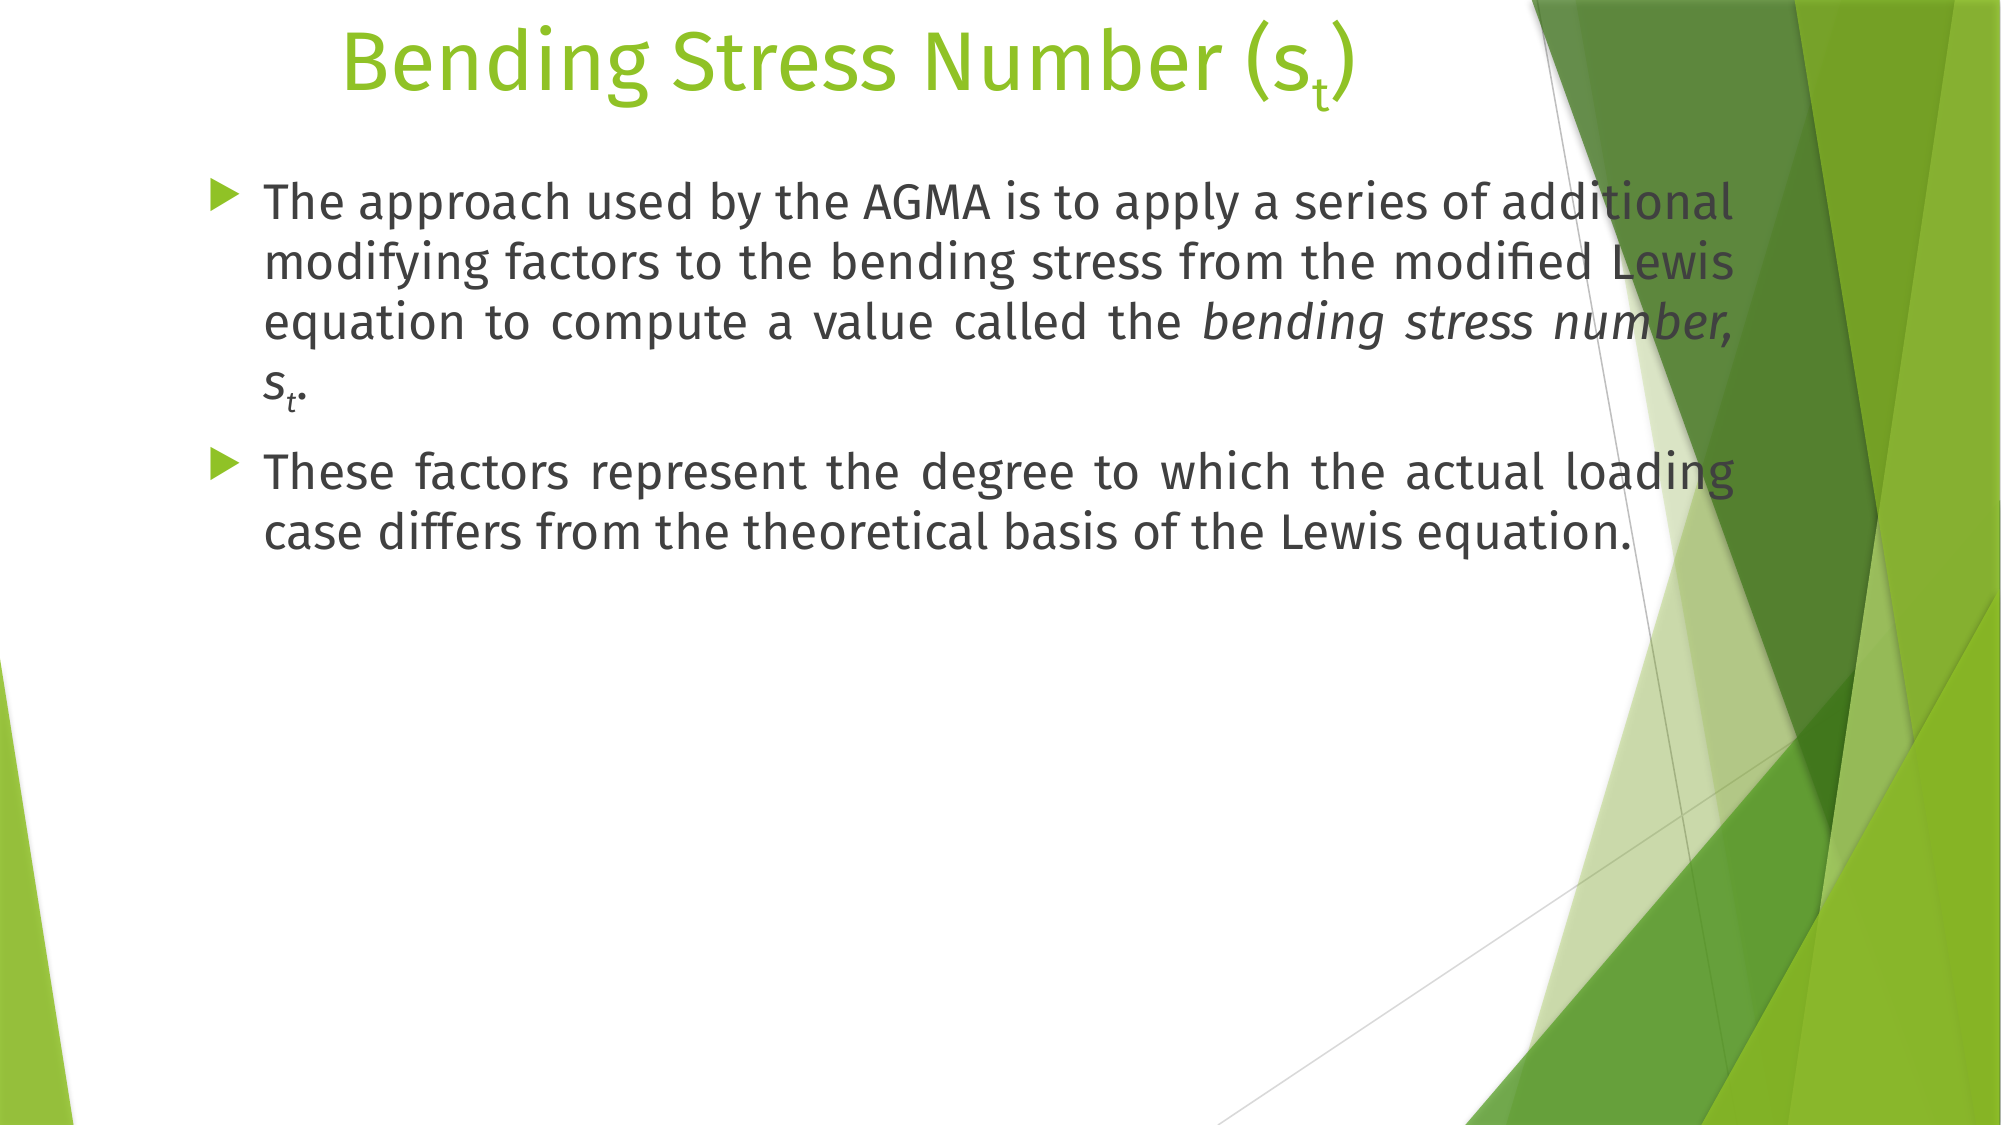

# Bending Stress Number (st)
The approach used by the AGMA is to apply a series of additional modifying factors to the bending stress from the modified Lewis equation to compute a value called the bending stress number, st.
These factors represent the degree to which the actual loading case differs from the theoretical basis of the Lewis equation.